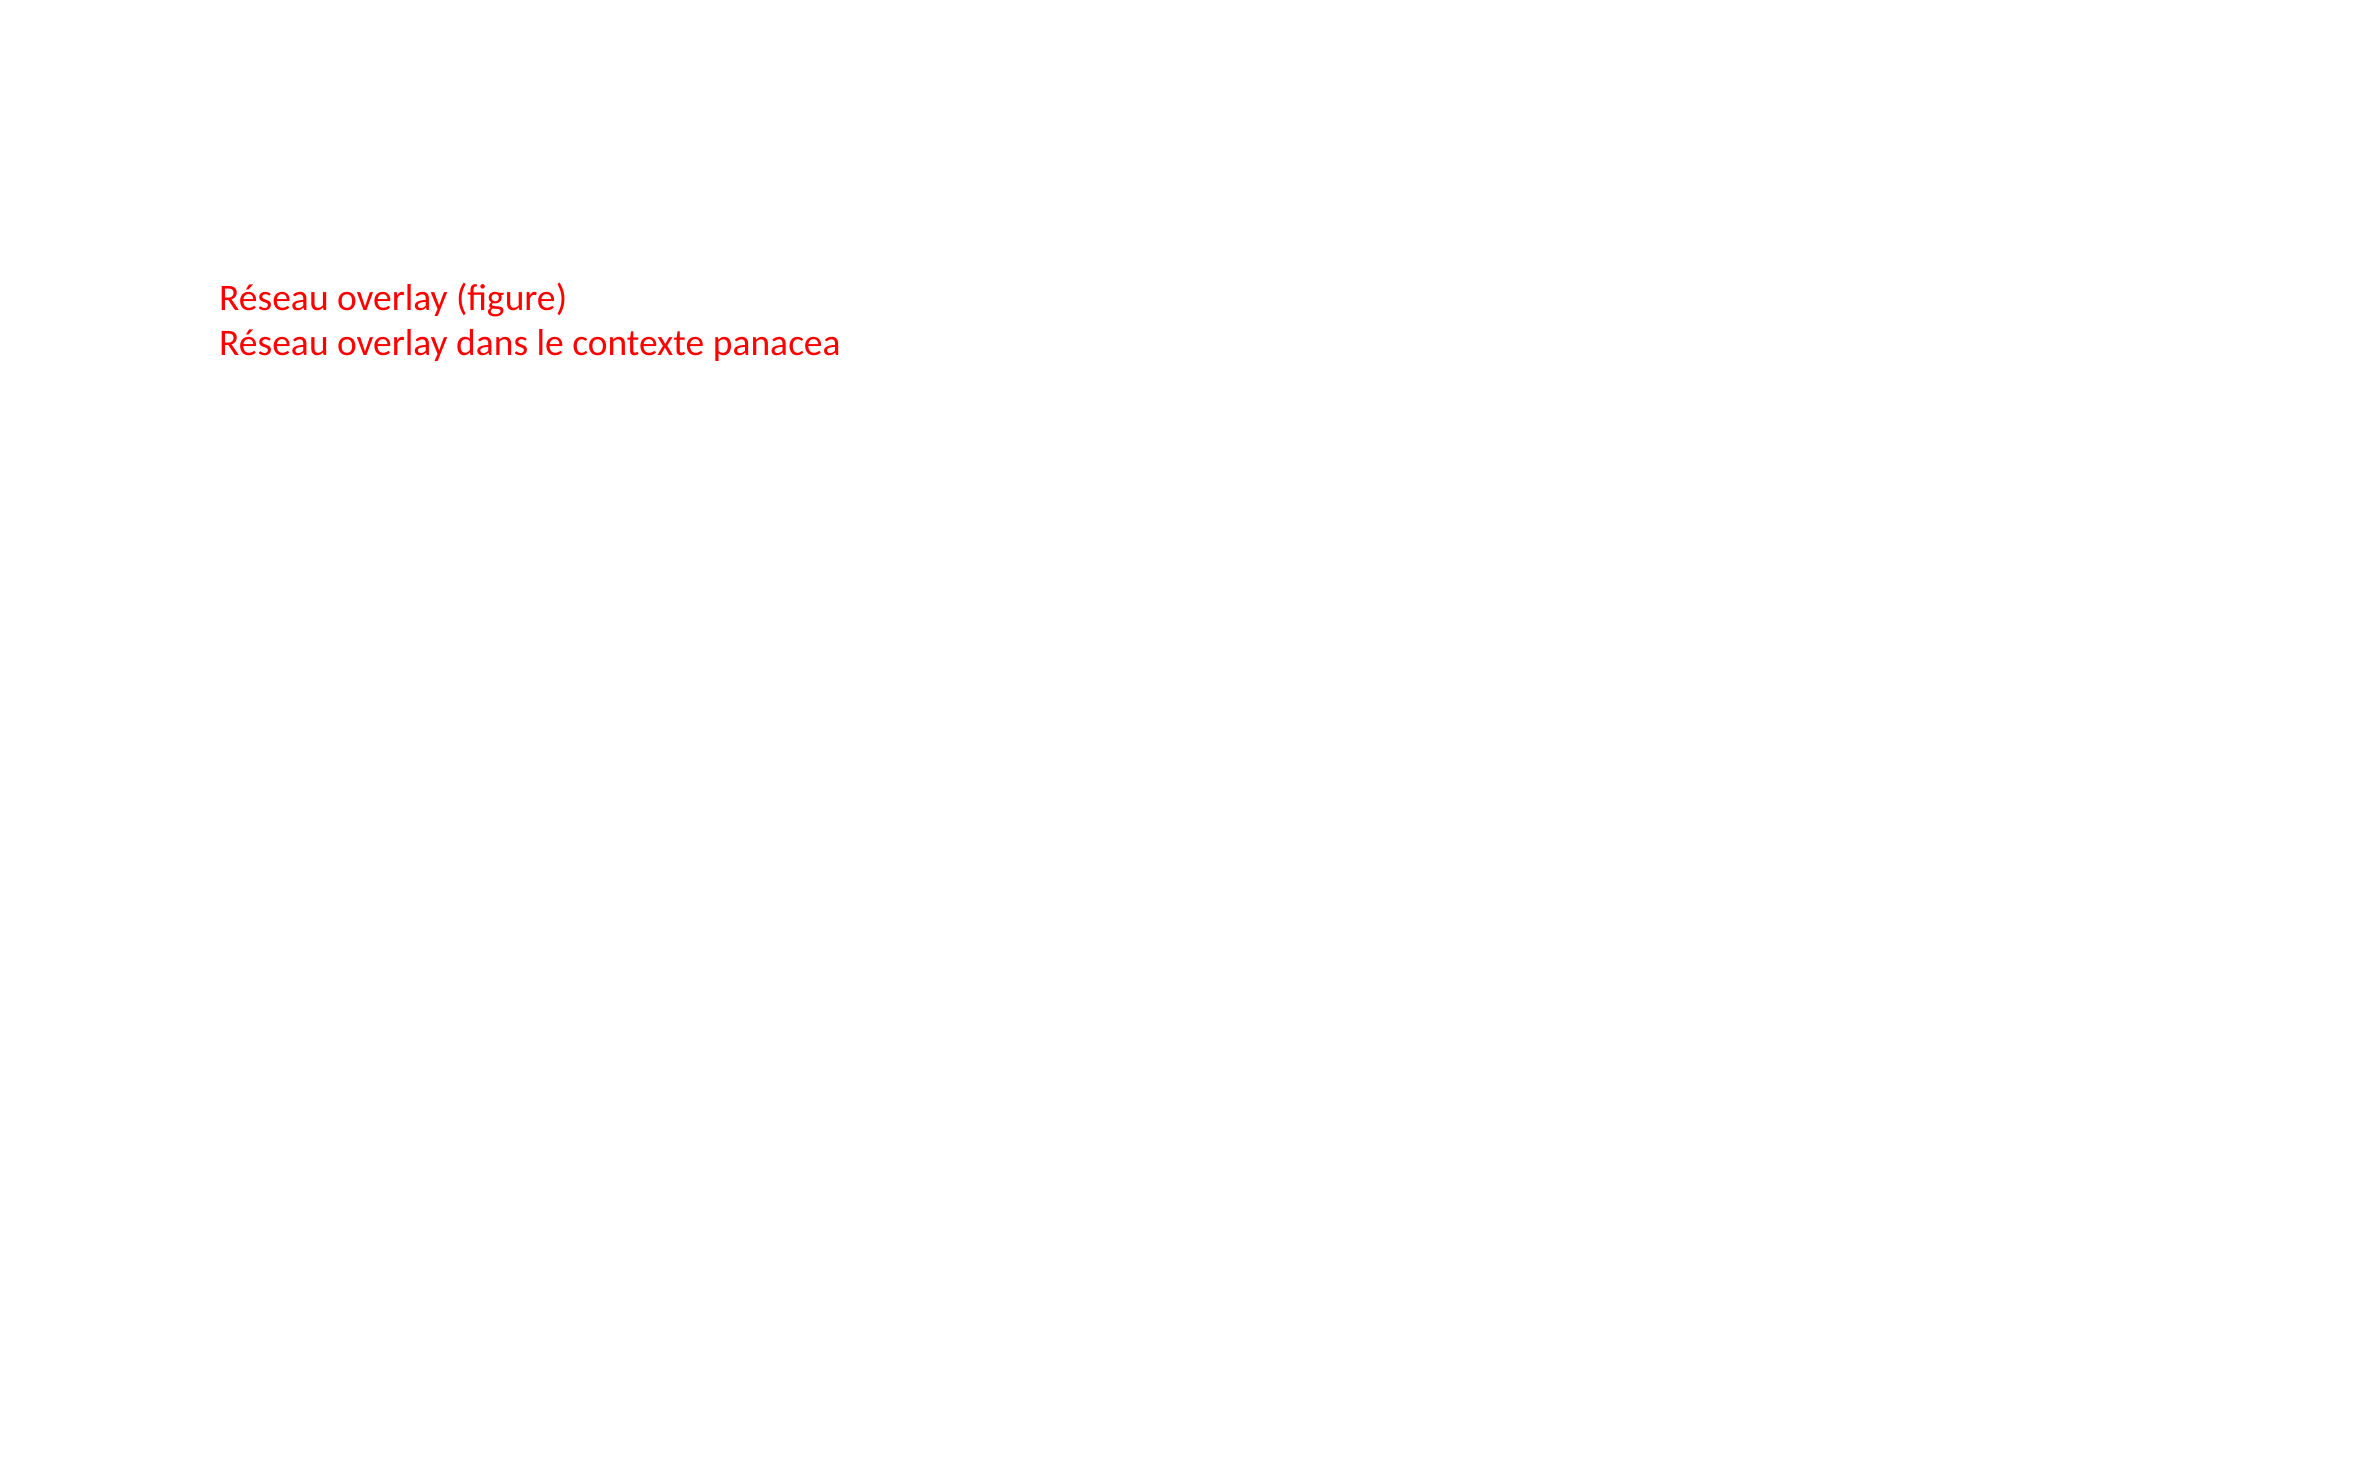

Réseau overlay (figure)
Réseau overlay dans le contexte panacea